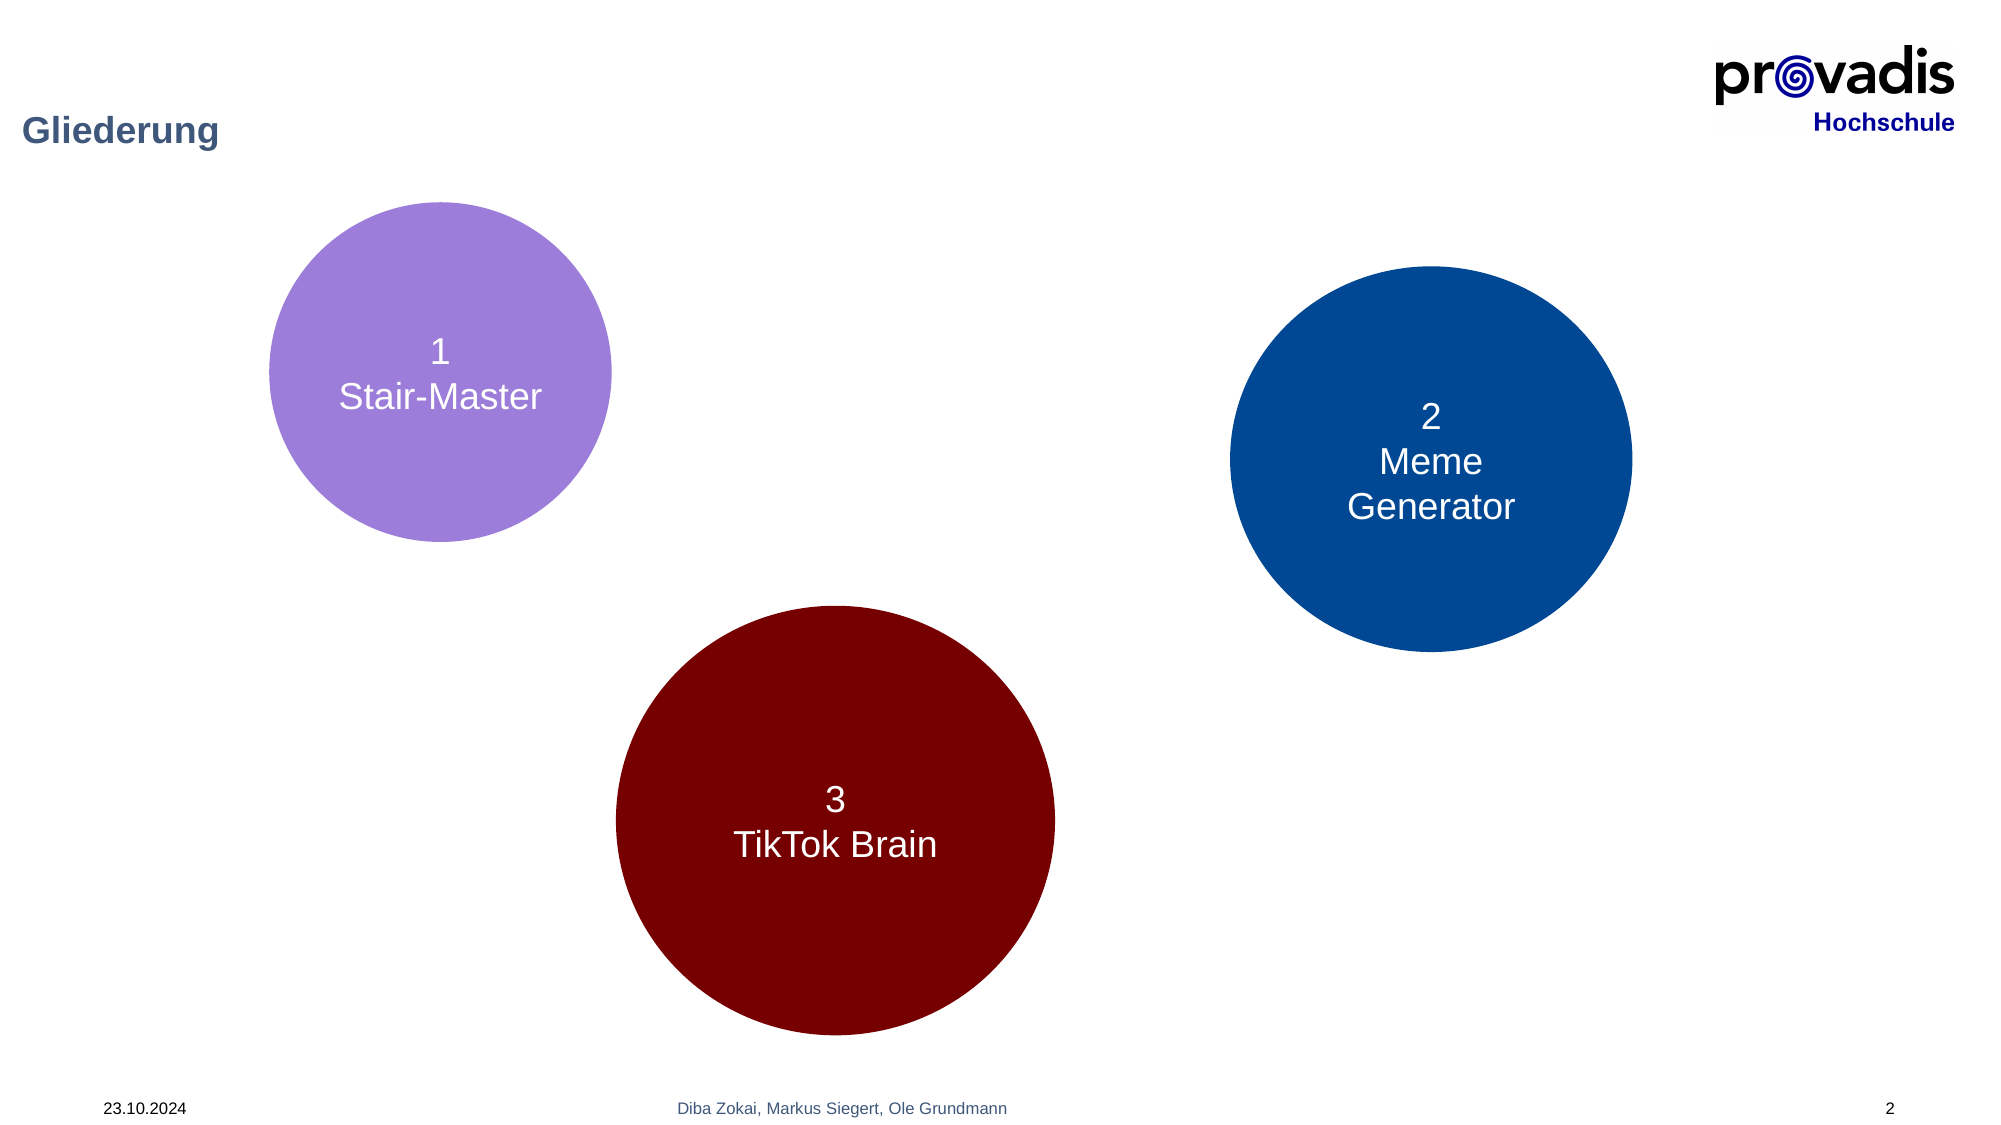

# Gliederung
1
Stair-Master
2
Meme Generator

3
TikTok Brain
Diba Zokai, Markus Siegert, Ole Grundmann
2
23.10.2024